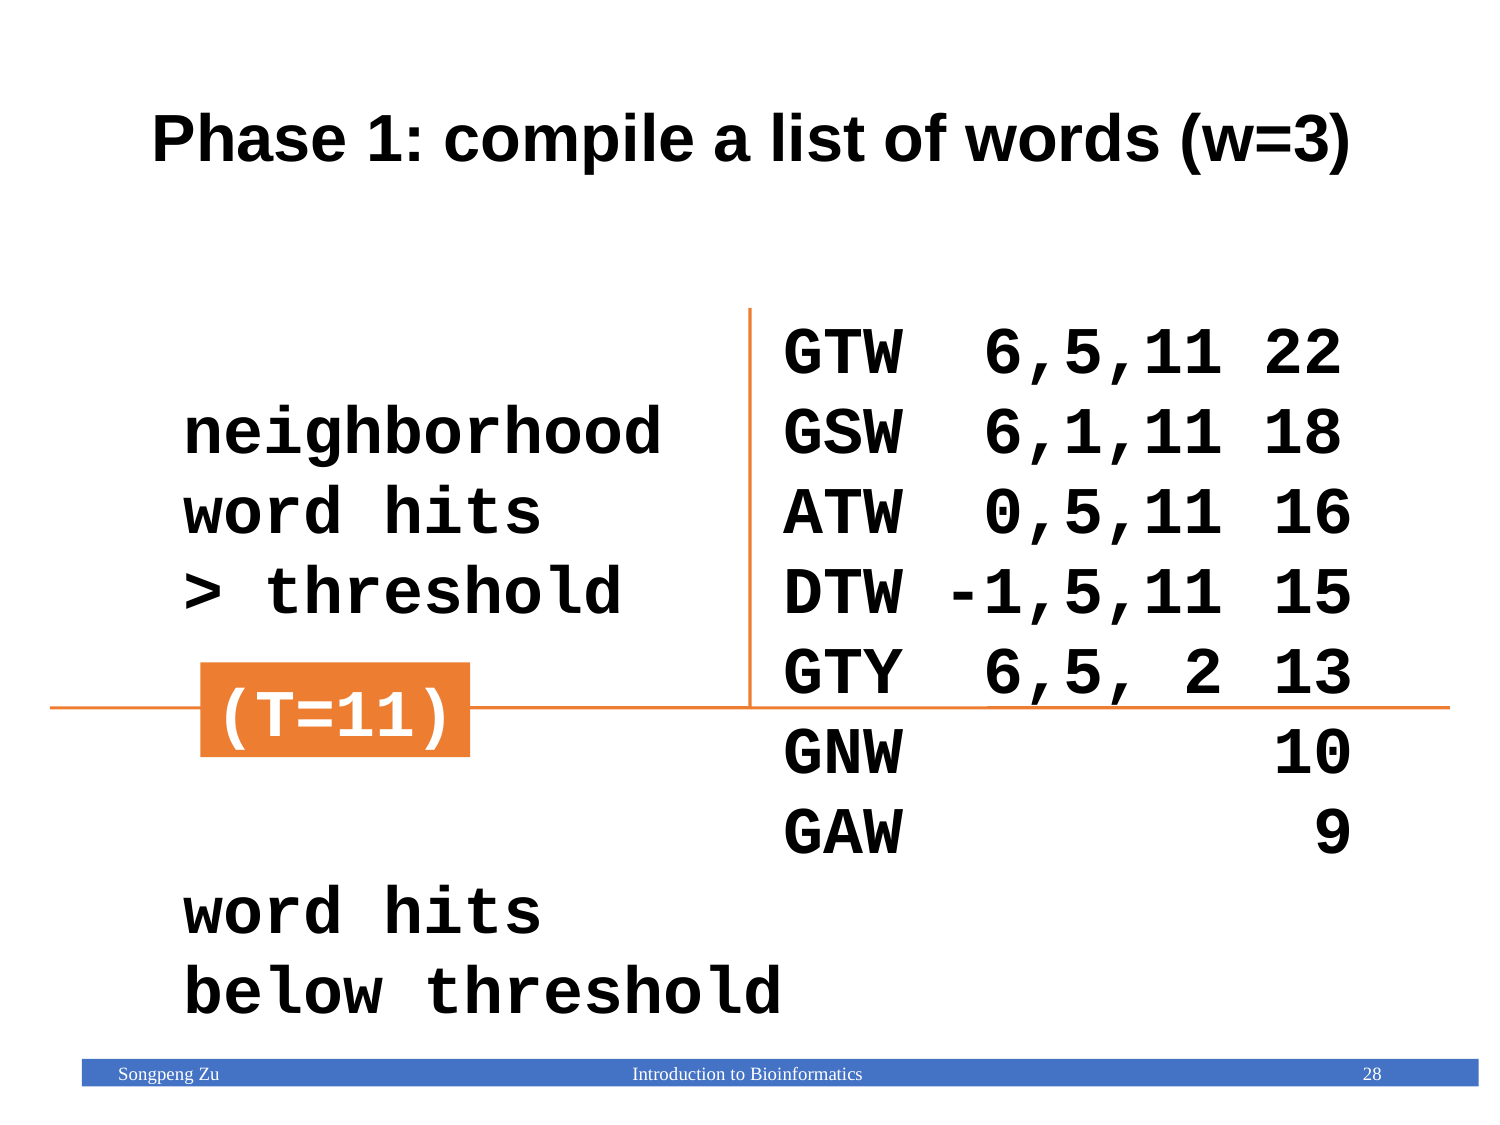

Phase 1: compile a list of words (w=3)

				GTW  6,5,11 22
neighborhood	GSW  6,1,11 18
word hits		ATW  0,5,11	 16
> threshold 	DTW -1,5,11	 15
				GTY  6,5, 2	 13
	 			GNW			 10
            	GAW			  9
word hits
below threshold

(T=11)

Songpeng Zu
Introduction to Bioinformatics
28